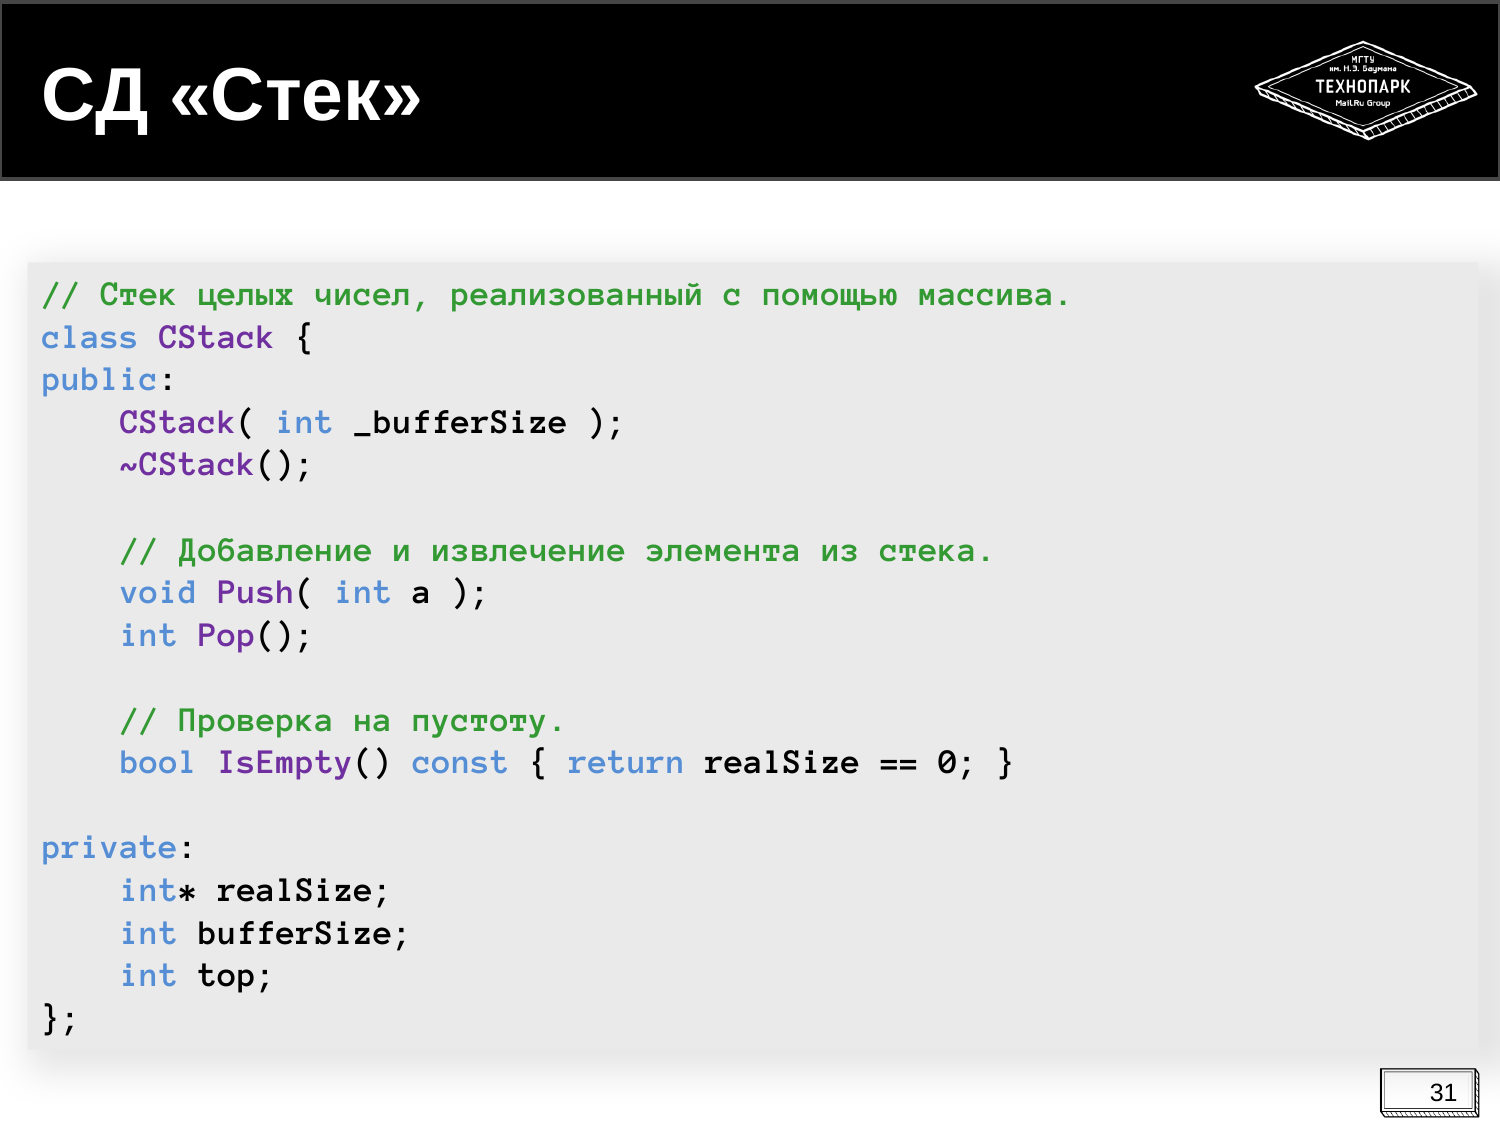

# СД «Стек»
// Стек целых чисел, реализованный с помощью массива.
class CStack {
public:
    CStack( int _bufferSize );
    ~CStack();

    // Добавление и извлечение элемента из стека.
    void Push( int a );
    int Pop();

    // Проверка на пустоту.
    bool IsEmpty() const { return realSize == 0; }

private:
    int* realSize;
    int bufferSize;
    int top;
};

31